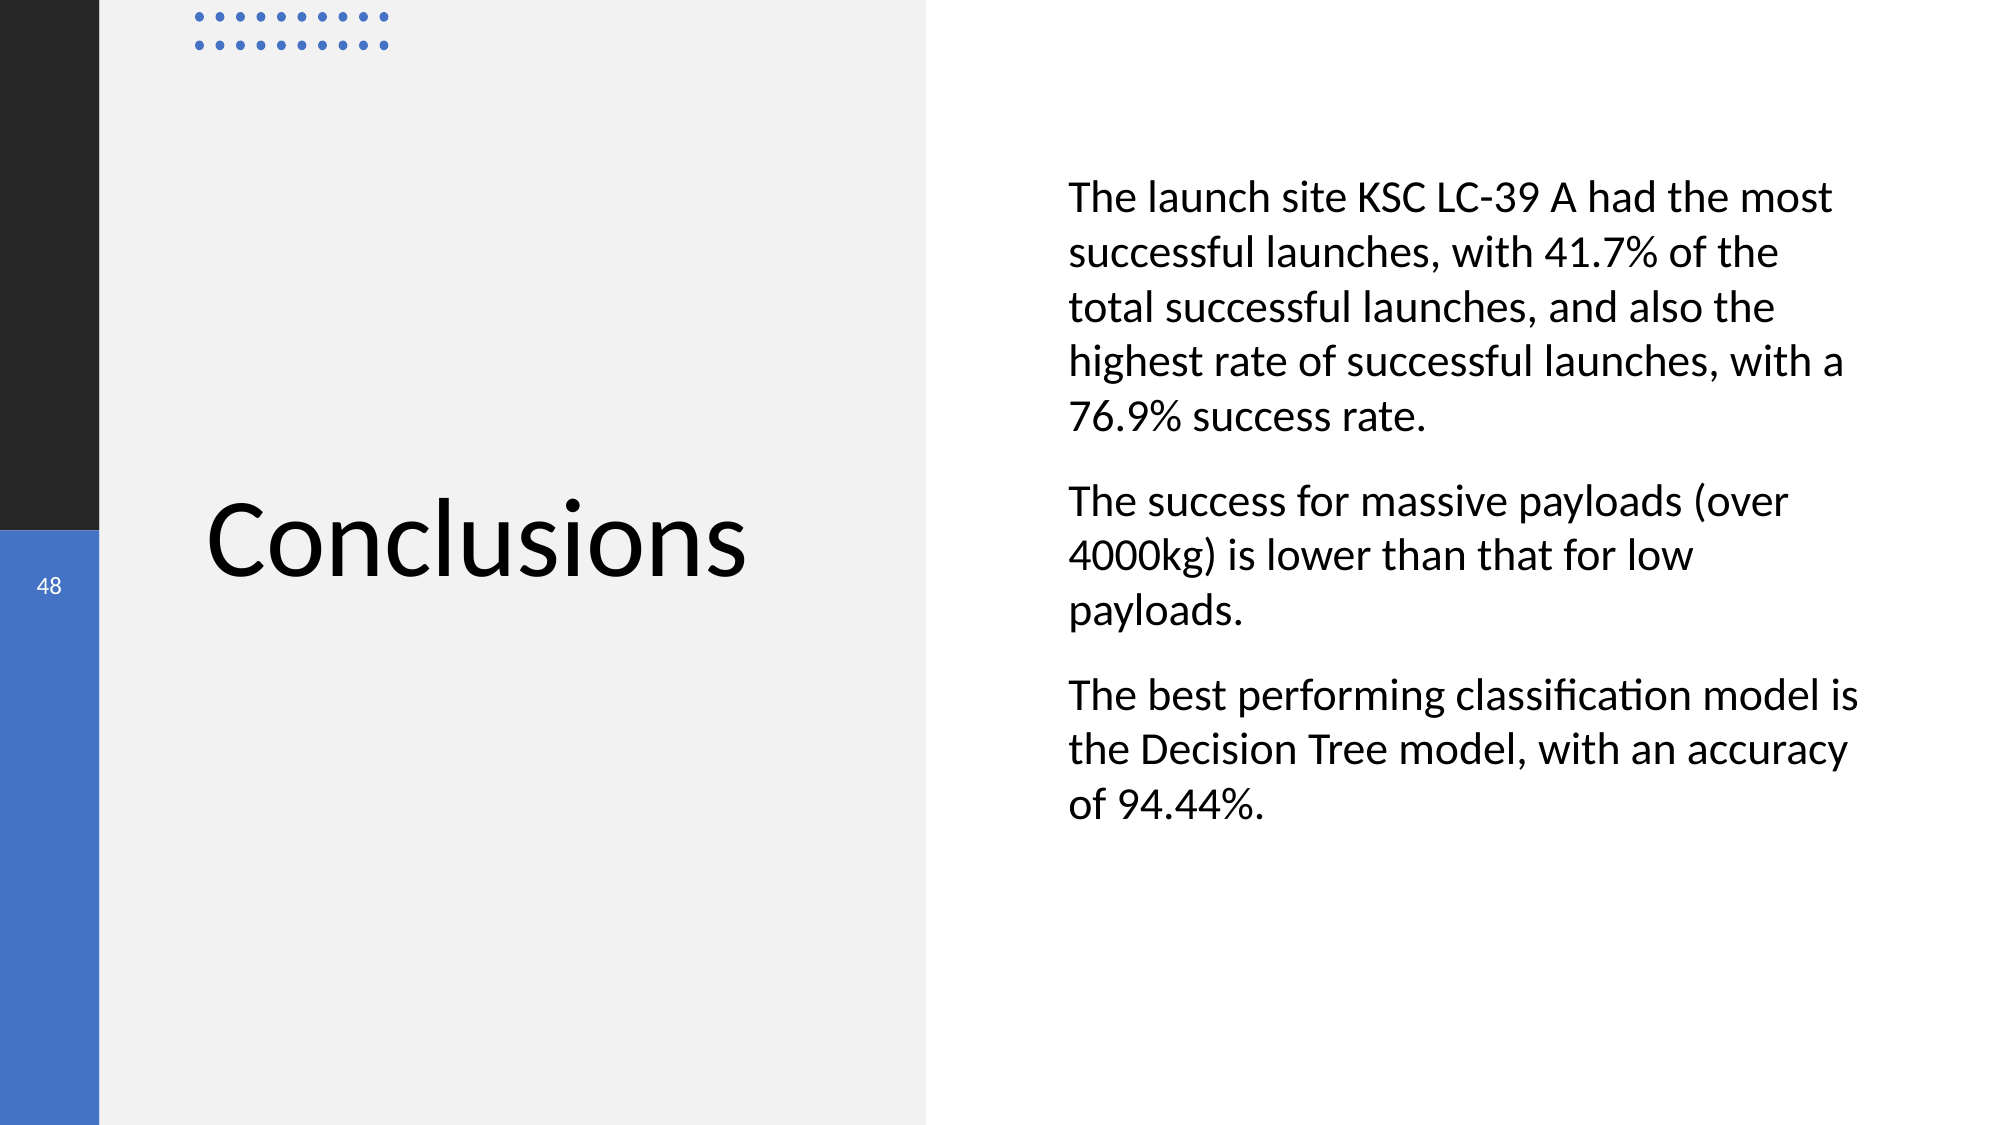

The launch site KSC LC-39 A had the most successful launches, with 41.7% of the total successful launches, and also the highest rate of successful launches, with a 76.9% success rate.
The success for massive payloads (over 4000kg) is lower than that for low payloads.
The best performing classification model is the Decision Tree model, with an accuracy of 94.44%.

Conclusions

48